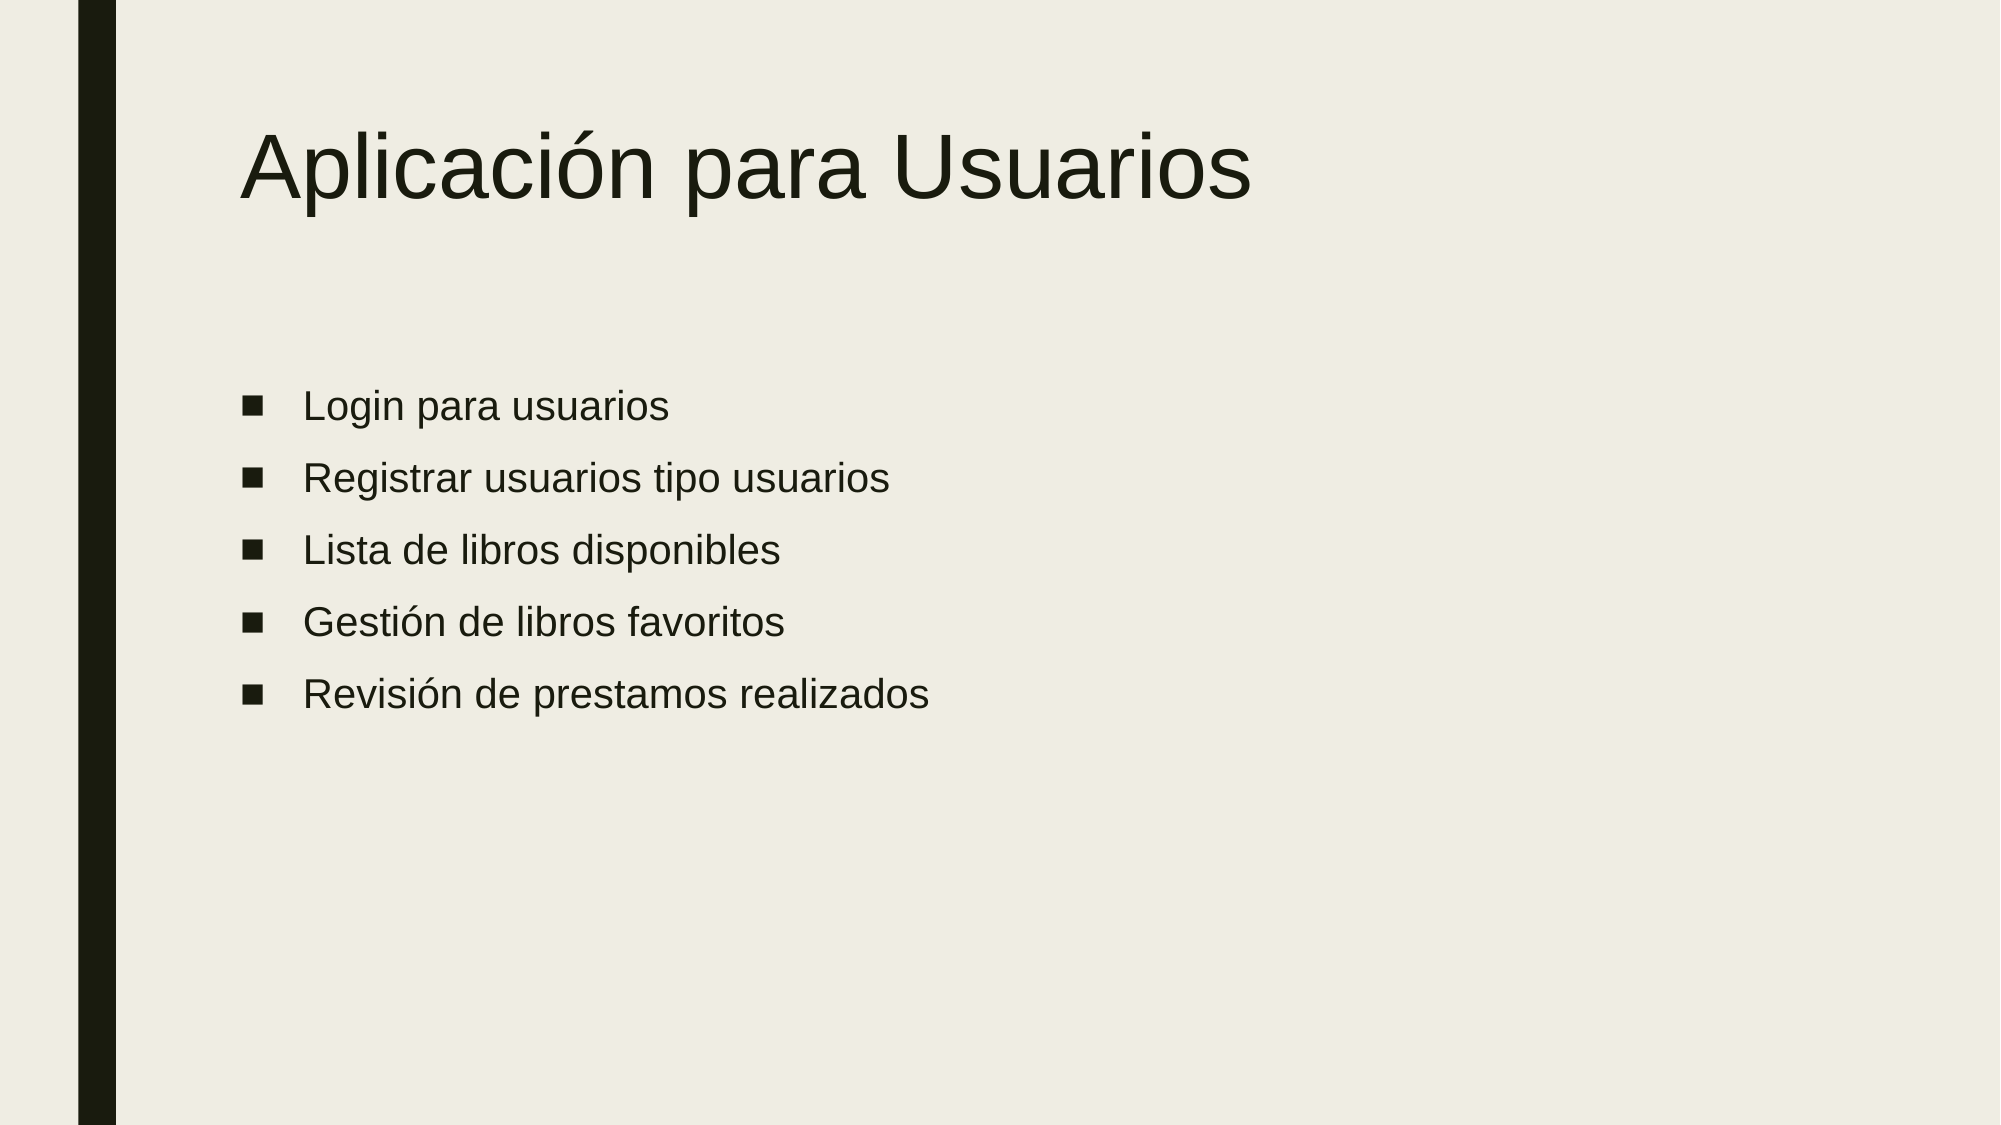

# Aplicación para Usuarios
Login para usuarios
Registrar usuarios tipo usuarios
Lista de libros disponibles
Gestión de libros favoritos
Revisión de prestamos realizados